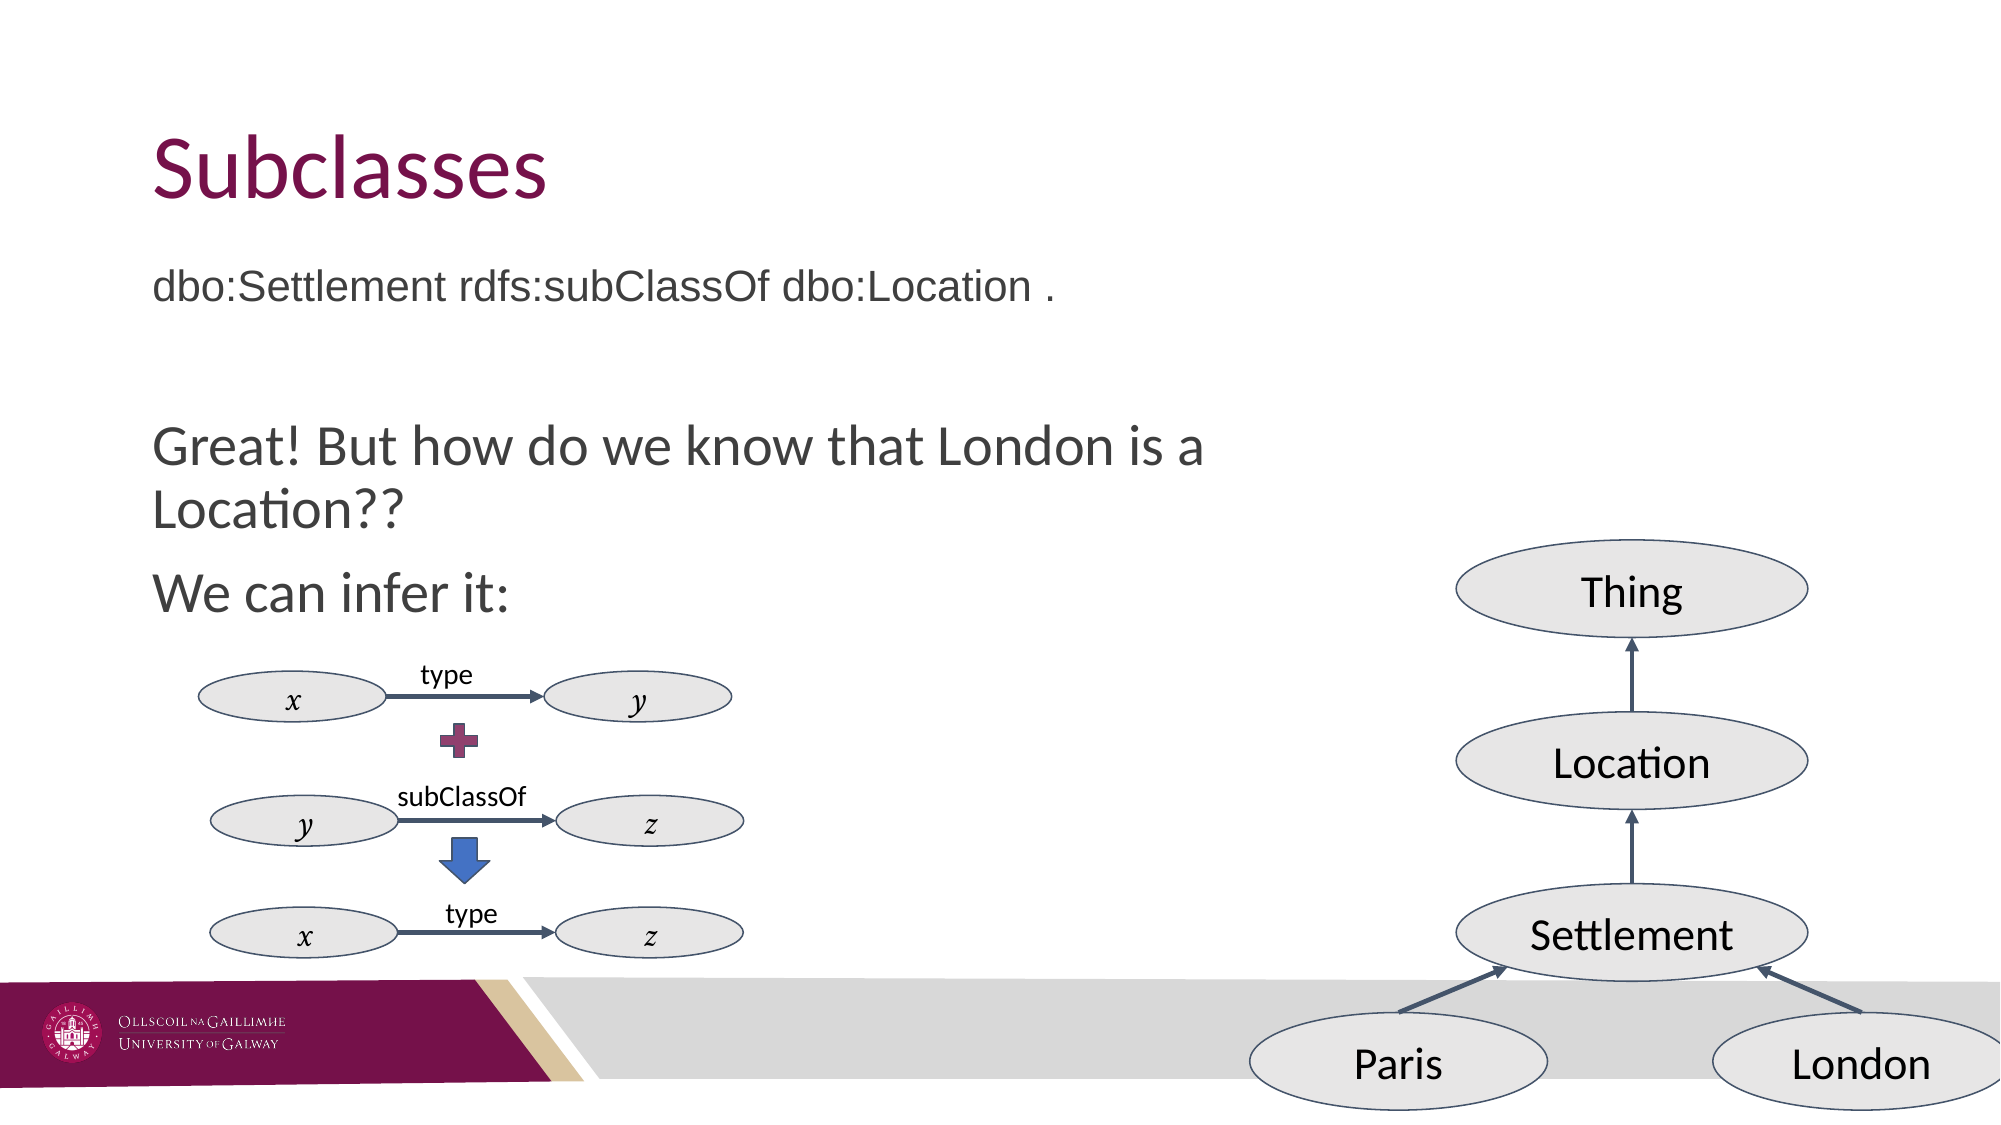

# Subclasses
dbo:Settlement rdfs:subClassOf dbo:Location .

Great! But how do we know that London is a Location??
We can infer it:
Thing
type
x
y
Location

subClassOf
y
z

type
Settlement
x
z
Paris
London